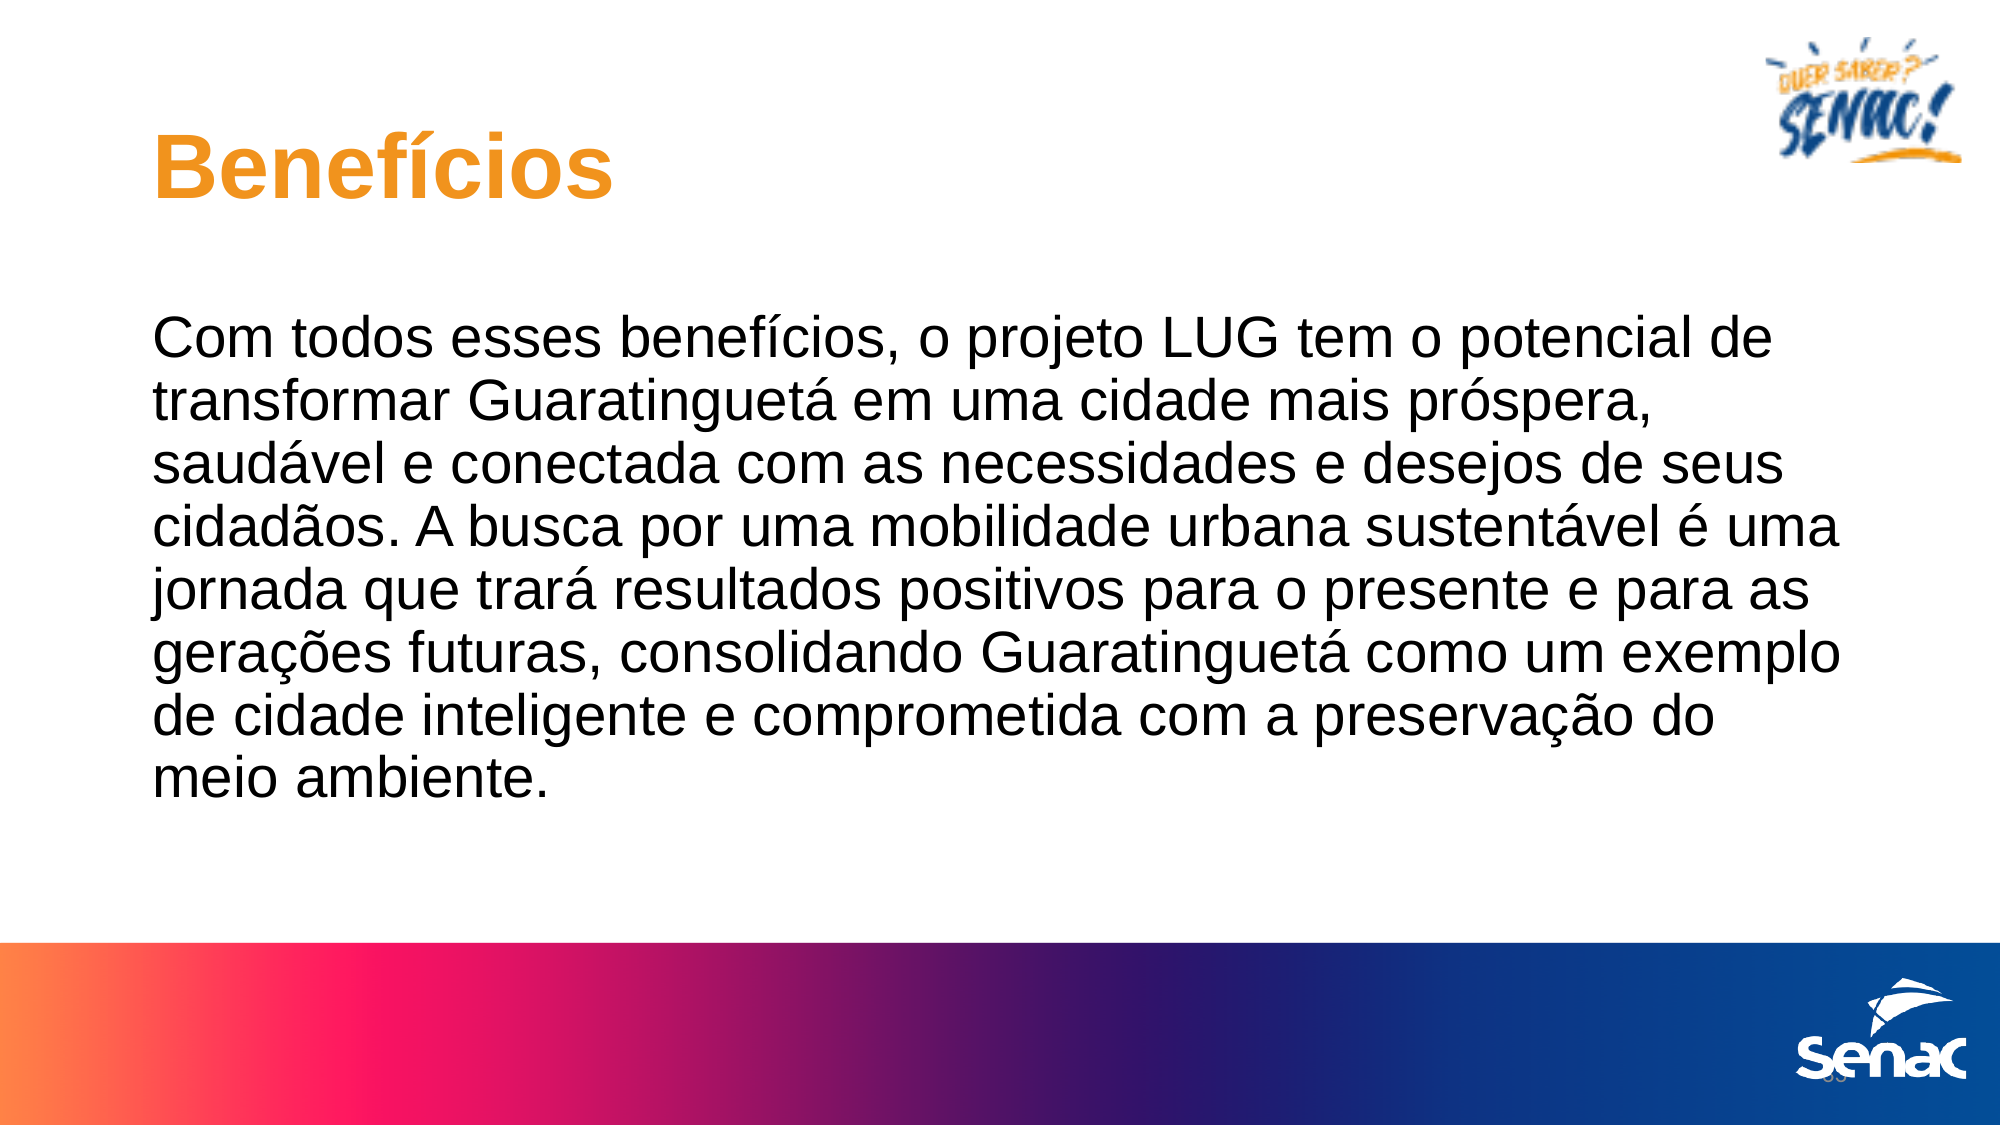

# Benefícios
Com todos esses benefícios, o projeto LUG tem o potencial de transformar Guaratinguetá em uma cidade mais próspera, saudável e conectada com as necessidades e desejos de seus cidadãos. A busca por uma mobilidade urbana sustentável é uma jornada que trará resultados positivos para o presente e para as gerações futuras, consolidando Guaratinguetá como um exemplo de cidade inteligente e comprometida com a preservação do meio ambiente.
33